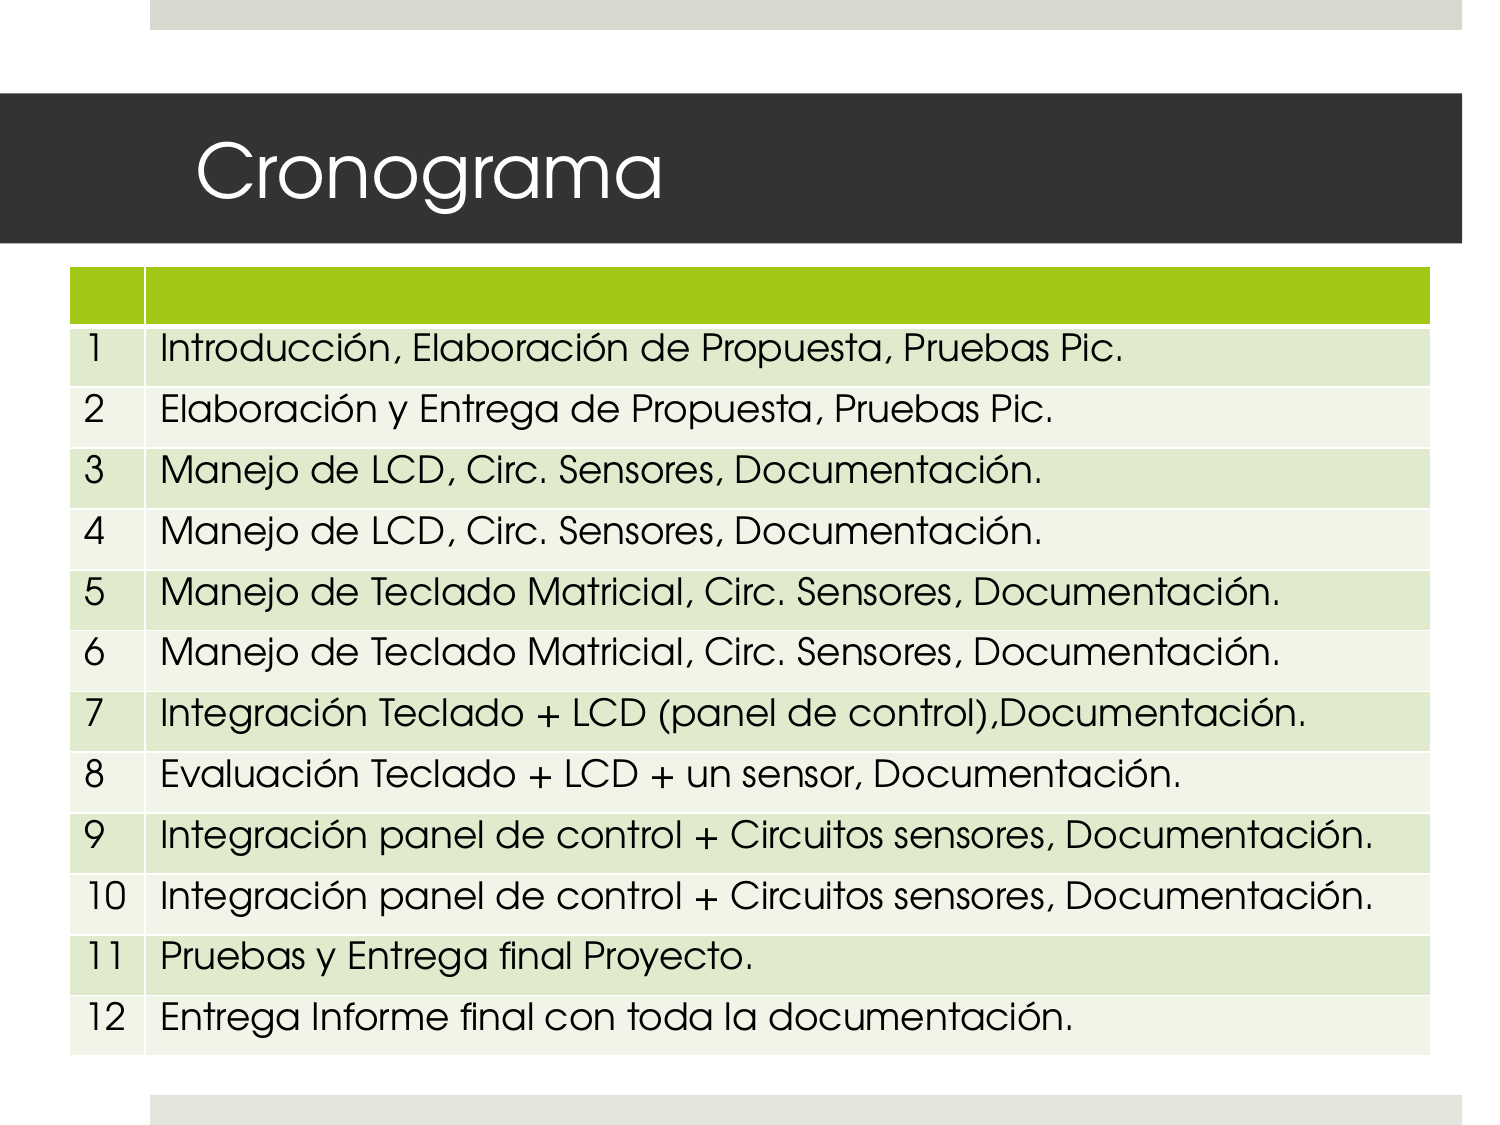

# Cronograma
|  |  |
| --- | --- |
| 1 | Introducción, Elaboración de Propuesta, Pruebas Pic. |
| 2 | Elaboración y Entrega de Propuesta, Pruebas Pic. |
| 3 | Manejo de LCD, Circ. Sensores, Documentación. |
| 4 | Manejo de LCD, Circ. Sensores, Documentación. |
| 5 | Manejo de Teclado Matricial, Circ. Sensores, Documentación. |
| 6 | Manejo de Teclado Matricial, Circ. Sensores, Documentación. |
| 7 | Integración Teclado + LCD (panel de control),Documentación. |
| 8 | Evaluación Teclado + LCD + un sensor, Documentación. |
| 9 | Integración panel de control + Circuitos sensores, Documentación. |
| 10 | Integración panel de control + Circuitos sensores, Documentación. |
| 11 | Pruebas y Entrega final Proyecto. |
| 12 | Entrega Informe final con toda la documentación. |